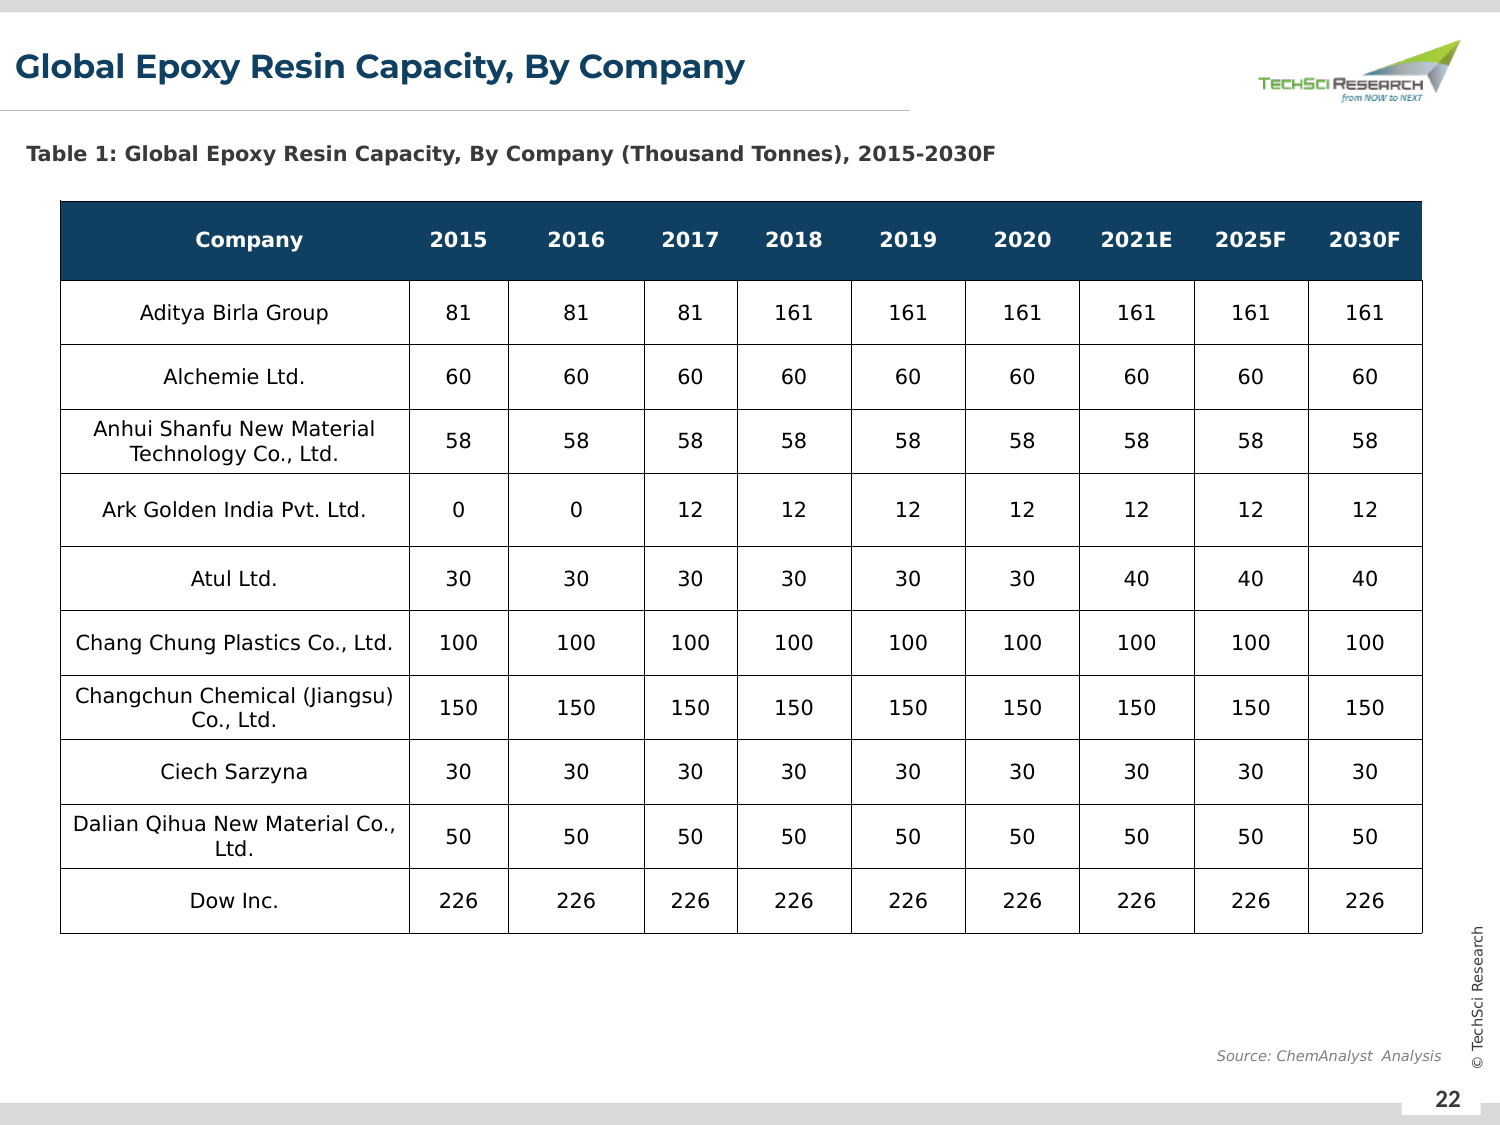

Global Epoxy Resin Capacity, By Company
Table 1: Global Epoxy Resin Capacity, By Company (Thousand Tonnes), 2015-2030F
| Company | 2015 | 2016 | 2017 | 2018 | 2019 | 2020 | 2021E | 2025F | 2030F |
| --- | --- | --- | --- | --- | --- | --- | --- | --- | --- |
| Aditya Birla Group | 81 | 81 | 81 | 161 | 161 | 161 | 161 | 161 | 161 |
| Alchemie Ltd. | 60 | 60 | 60 | 60 | 60 | 60 | 60 | 60 | 60 |
| Anhui Shanfu New Material Technology Co., Ltd. | 58 | 58 | 58 | 58 | 58 | 58 | 58 | 58 | 58 |
| Ark Golden India Pvt. Ltd. | 0 | 0 | 12 | 12 | 12 | 12 | 12 | 12 | 12 |
| Atul Ltd. | 30 | 30 | 30 | 30 | 30 | 30 | 40 | 40 | 40 |
| Chang Chung Plastics Co., Ltd. | 100 | 100 | 100 | 100 | 100 | 100 | 100 | 100 | 100 |
| Changchun Chemical (Jiangsu) Co., Ltd. | 150 | 150 | 150 | 150 | 150 | 150 | 150 | 150 | 150 |
| Ciech Sarzyna | 30 | 30 | 30 | 30 | 30 | 30 | 30 | 30 | 30 |
| Dalian Qihua New Material Co., Ltd. | 50 | 50 | 50 | 50 | 50 | 50 | 50 | 50 | 50 |
| Dow Inc. | 226 | 226 | 226 | 226 | 226 | 226 | 226 | 226 | 226 |
Source: ChemAnalyst  Analysis